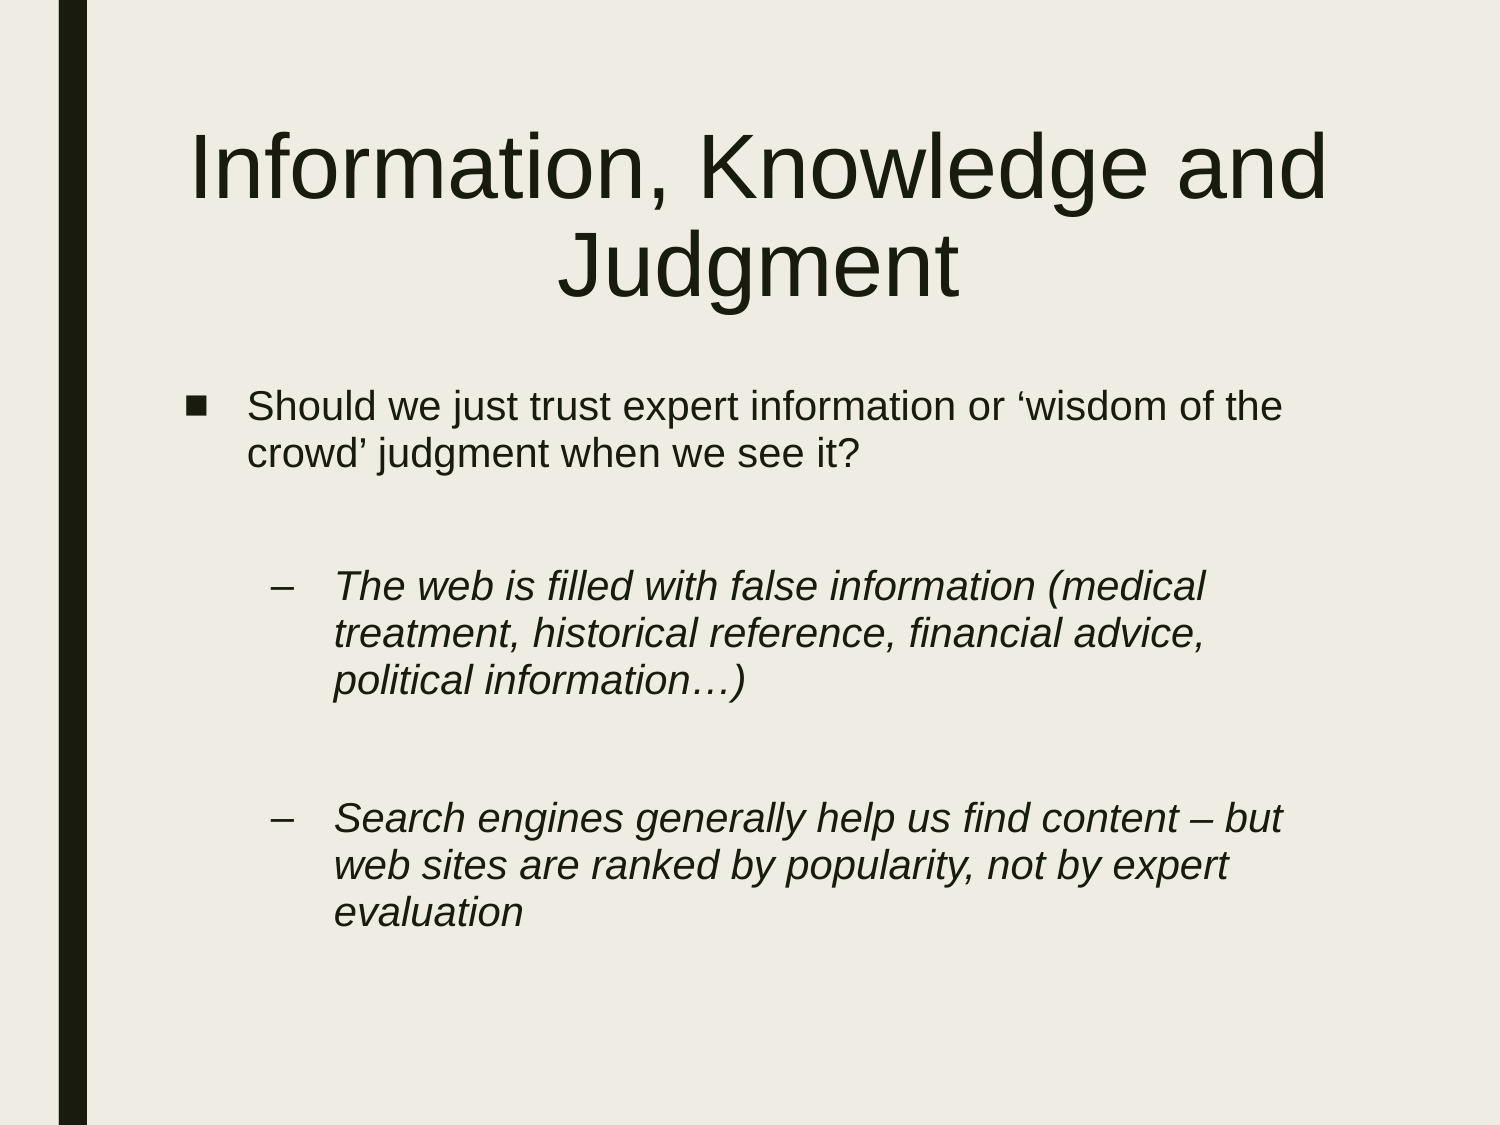

# Information, Knowledge and Judgment
Should we just trust expert information or ‘wisdom of the crowd’ judgment when we see it?

The web is filled with false information (medical treatment, historical reference, financial advice, political information…)

Search engines generally help us find content – but web sites are ranked by popularity, not by expert evaluation